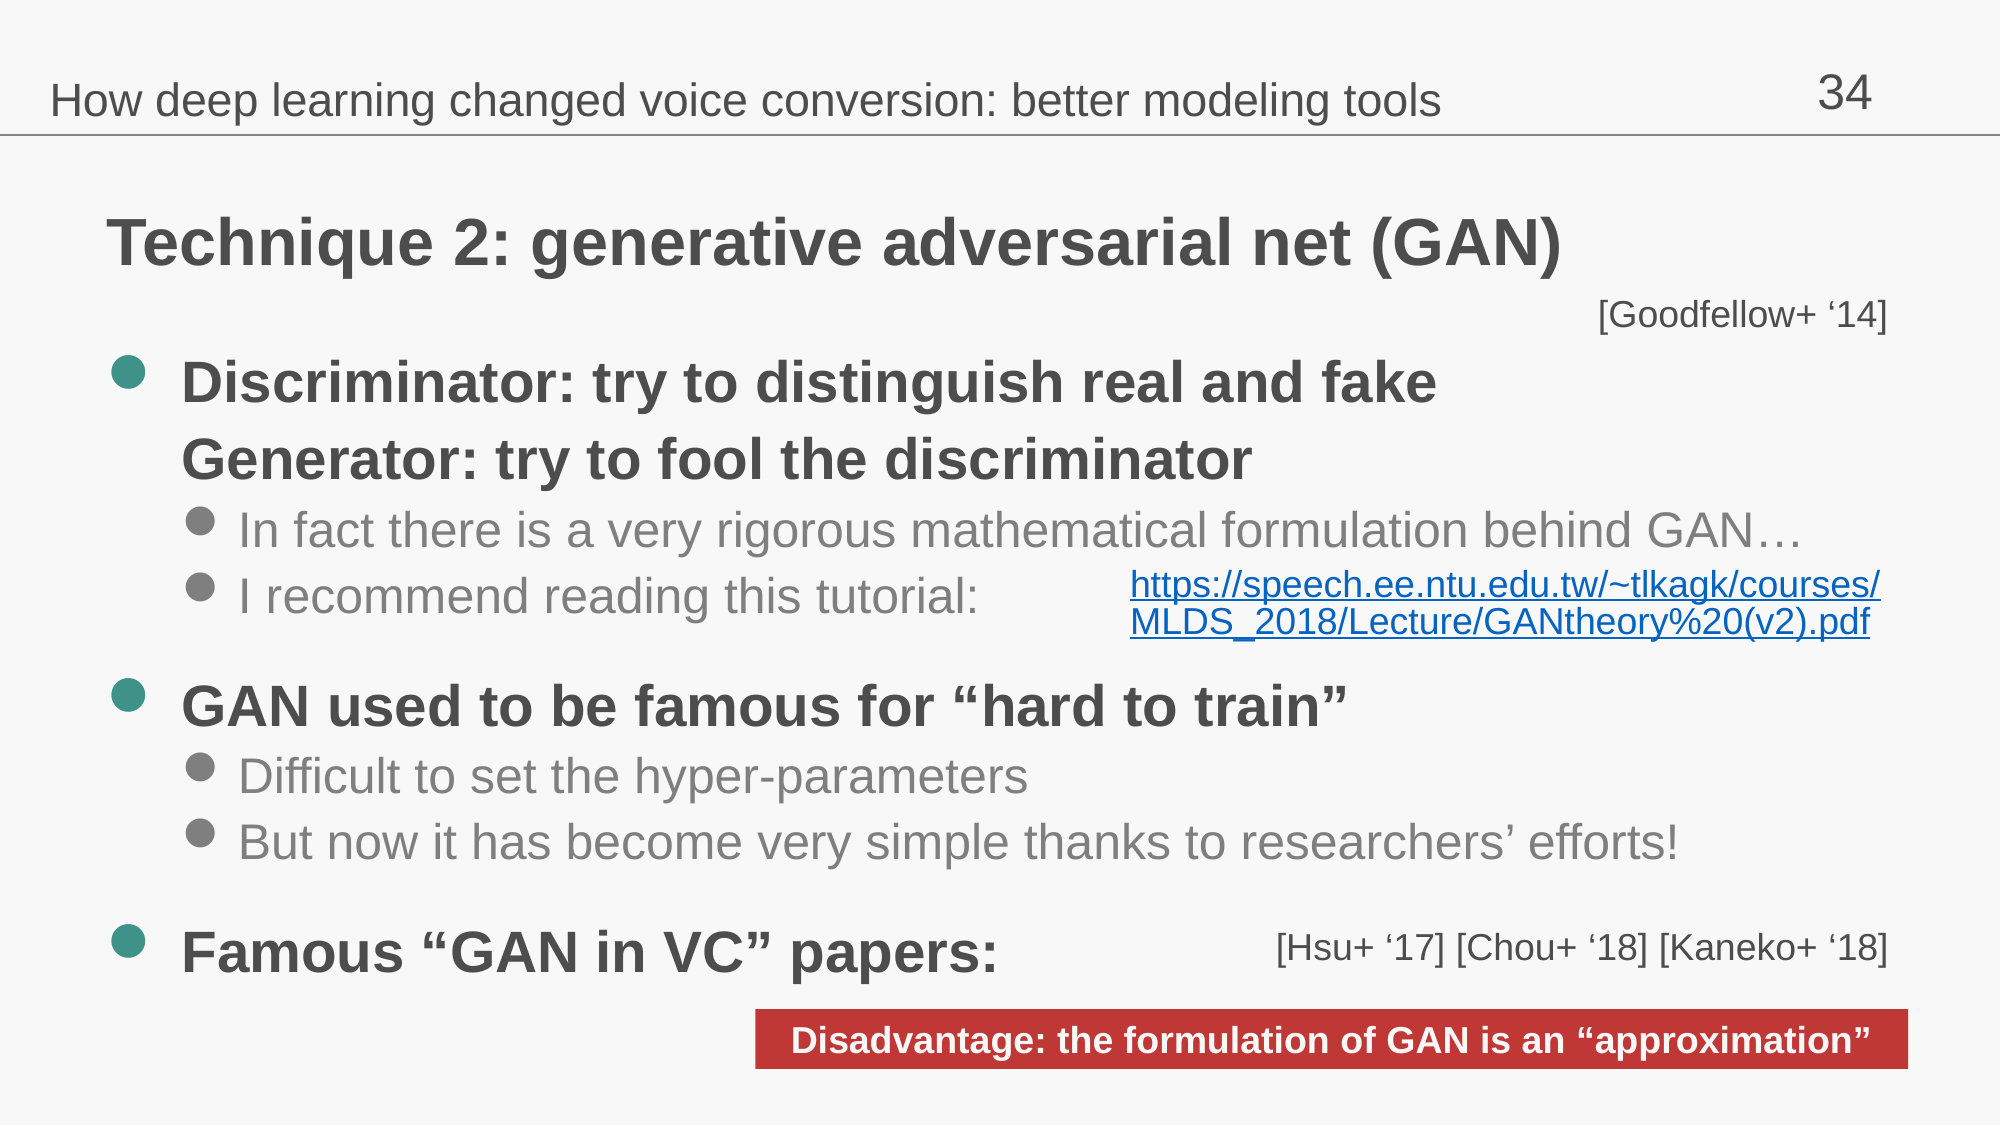

How deep learning changed voice conversion: better modeling tools
# Technique 2: generative adversarial net (GAN)
[Goodfellow+ ‘14]
Discriminator: try to distinguish real and fake
Generator: try to fool the discriminator
In fact there is a very rigorous mathematical formulation behind GAN…
I recommend reading this tutorial:
GAN used to be famous for “hard to train”
Difficult to set the hyper-parameters
But now it has become very simple thanks to researchers’ efforts!
Famous “GAN in VC” papers:
https://speech.ee.ntu.edu.tw/~tlkagk/courses/MLDS_2018/Lecture/GANtheory%20(v2).pdf
[Hsu+ ‘17] [Chou+ ‘18] [Kaneko+ ‘18]
Disadvantage: the formulation of GAN is an “approximation”